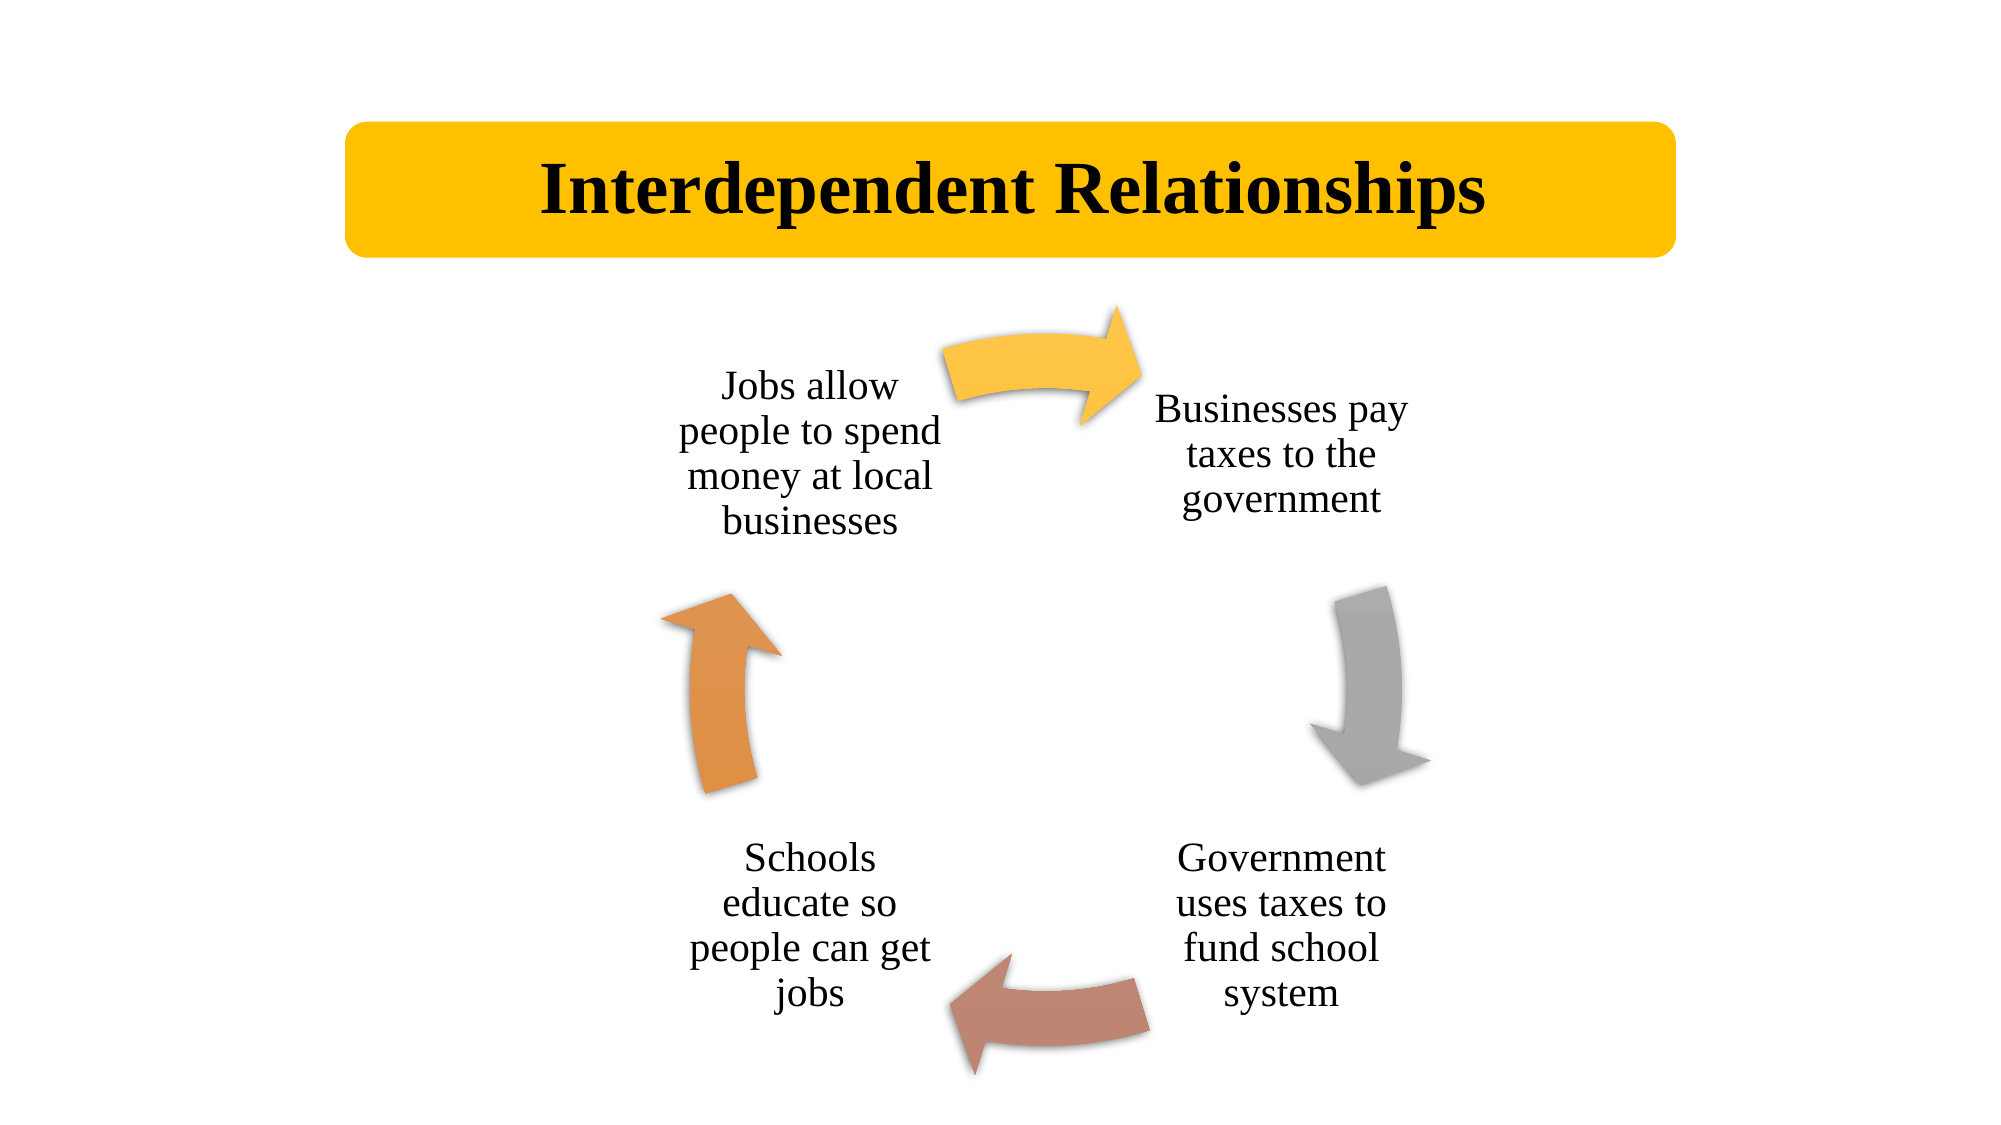

Interdependent Relationships
Businesses pay taxes to the government
Government uses taxes to fund school system
Schools educate so people can get jobs
Jobs allow people to spend money at local businesses